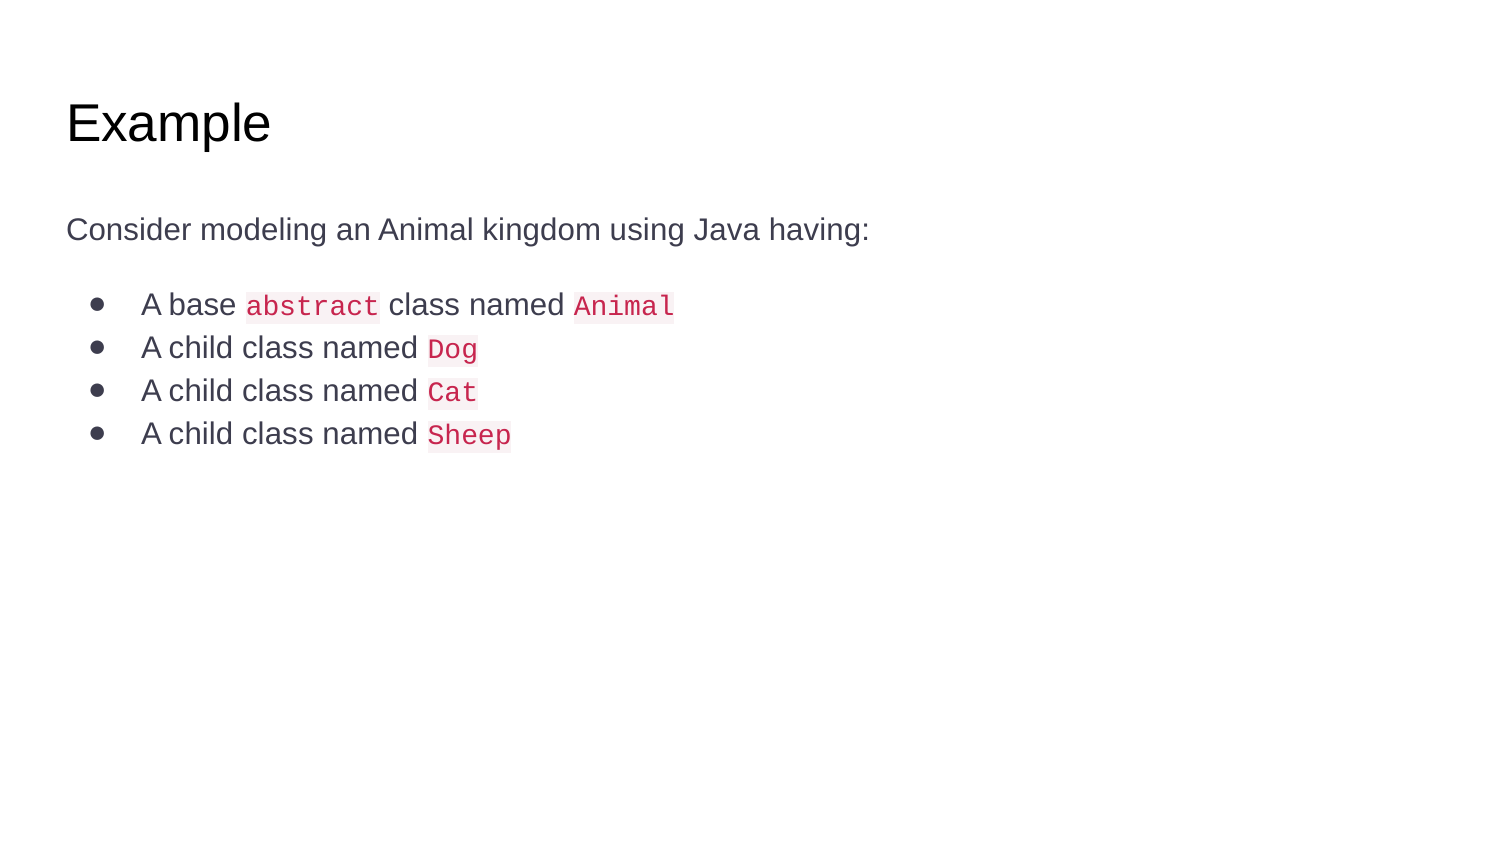

# Example
Consider modeling an Animal kingdom using Java having:
A base abstract class named Animal
A child class named Dog
A child class named Cat
A child class named Sheep